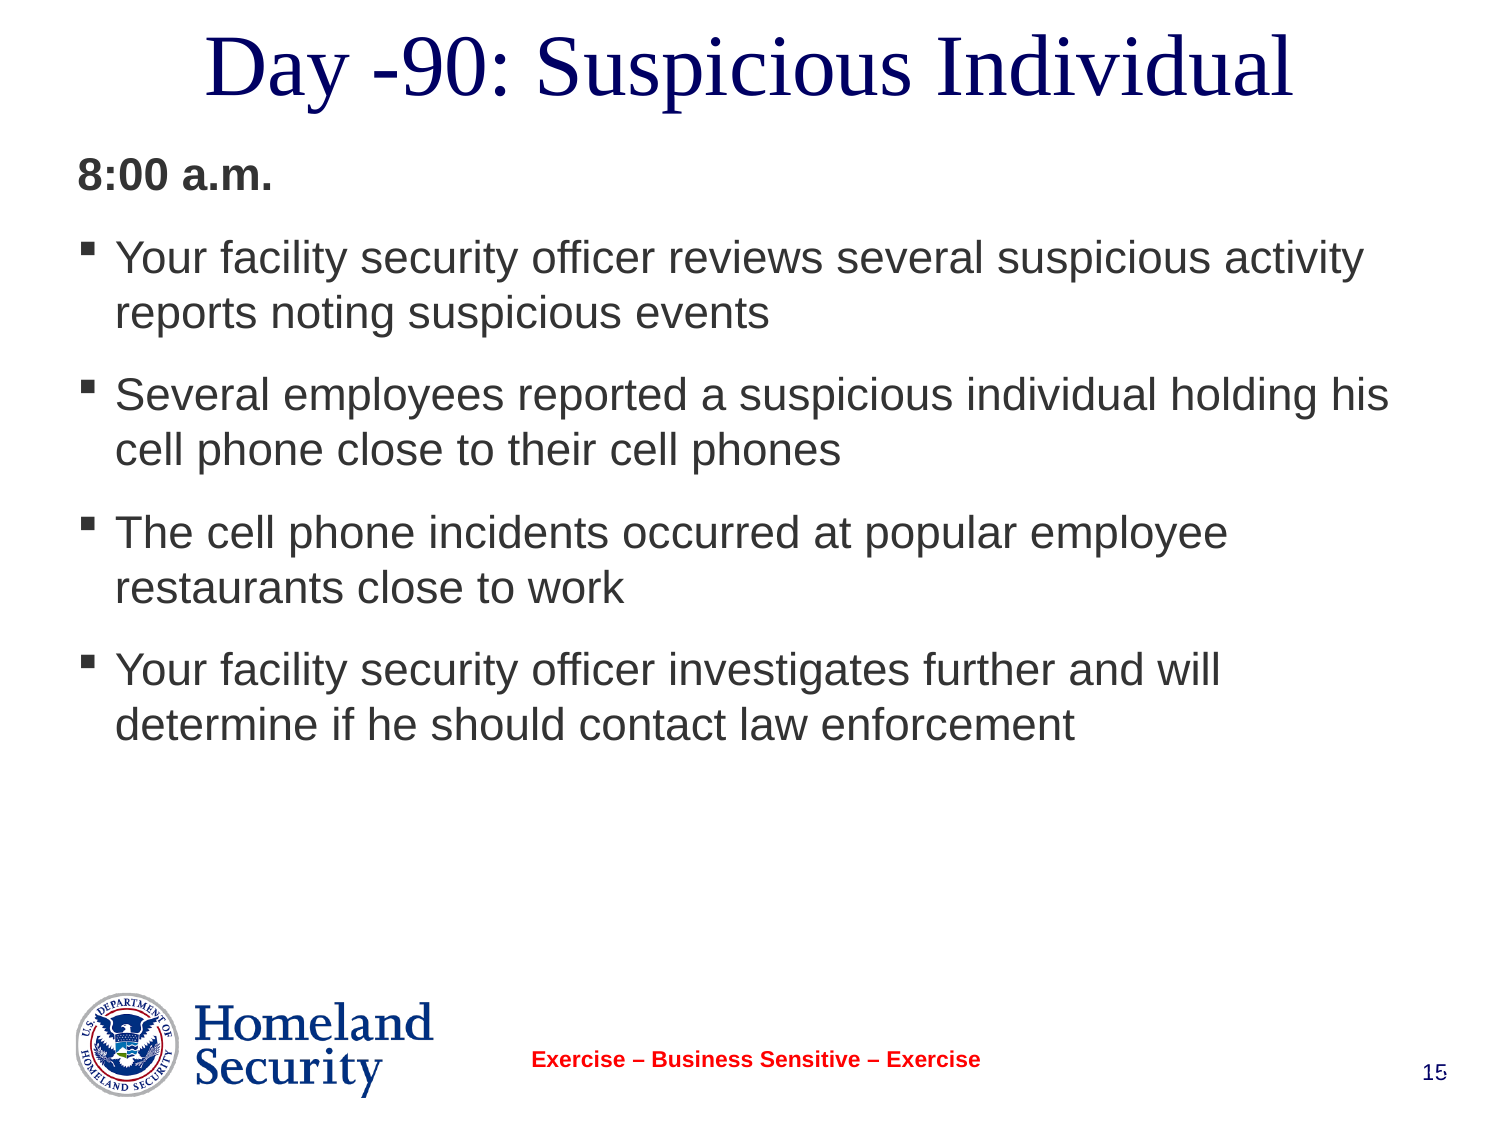

# Day -90: Suspicious Individual
8:00 a.m.
Your facility security officer reviews several suspicious activity reports noting suspicious events
Several employees reported a suspicious individual holding his cell phone close to their cell phones
The cell phone incidents occurred at popular employee restaurants close to work
Your facility security officer investigates further and will determine if he should contact law enforcement

Exercise – Business Sensitive – Exercise
15